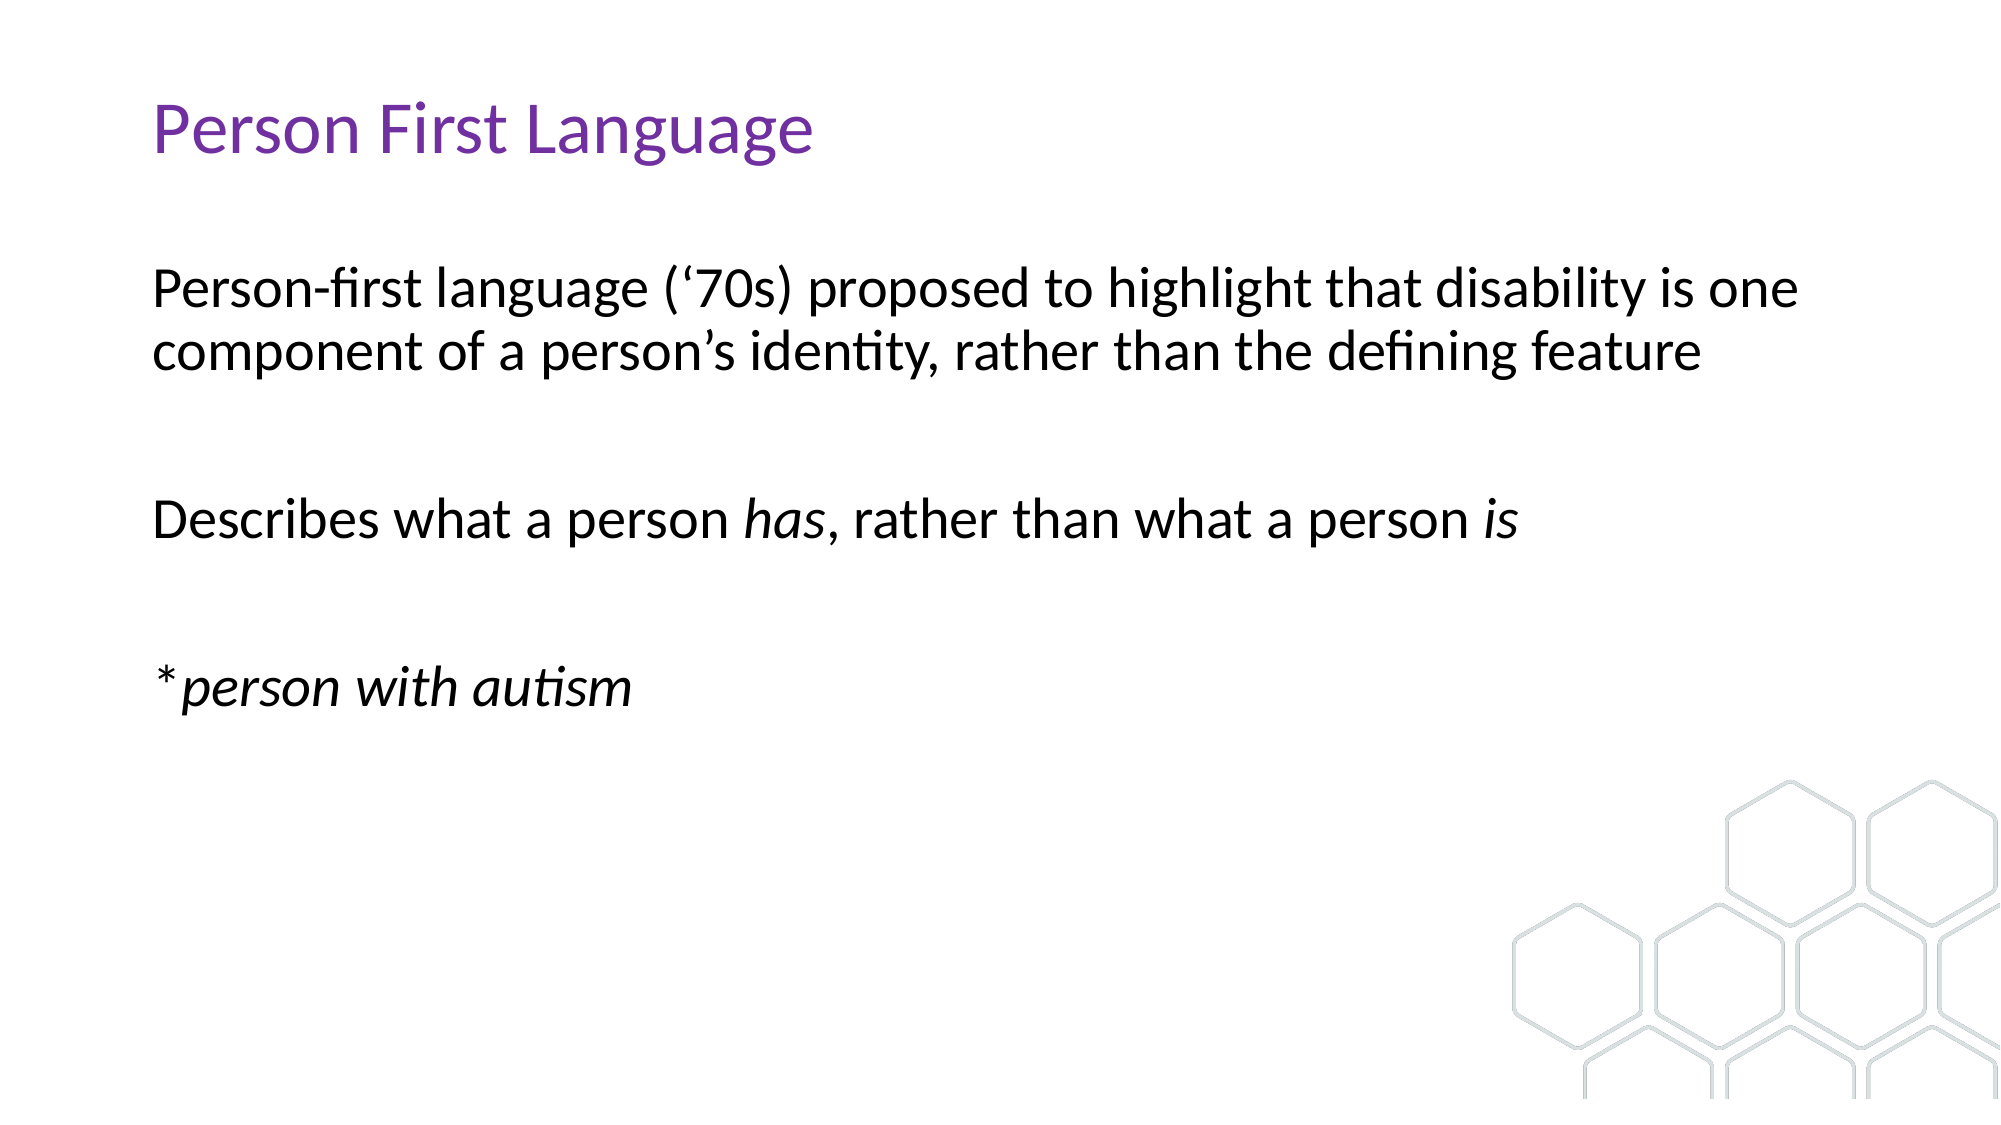

# Person First Language
Person-first language (‘70s) proposed to highlight that disability is one component of a person’s identity, rather than the defining feature

Describes what a person has, rather than what a person is

*person with autism